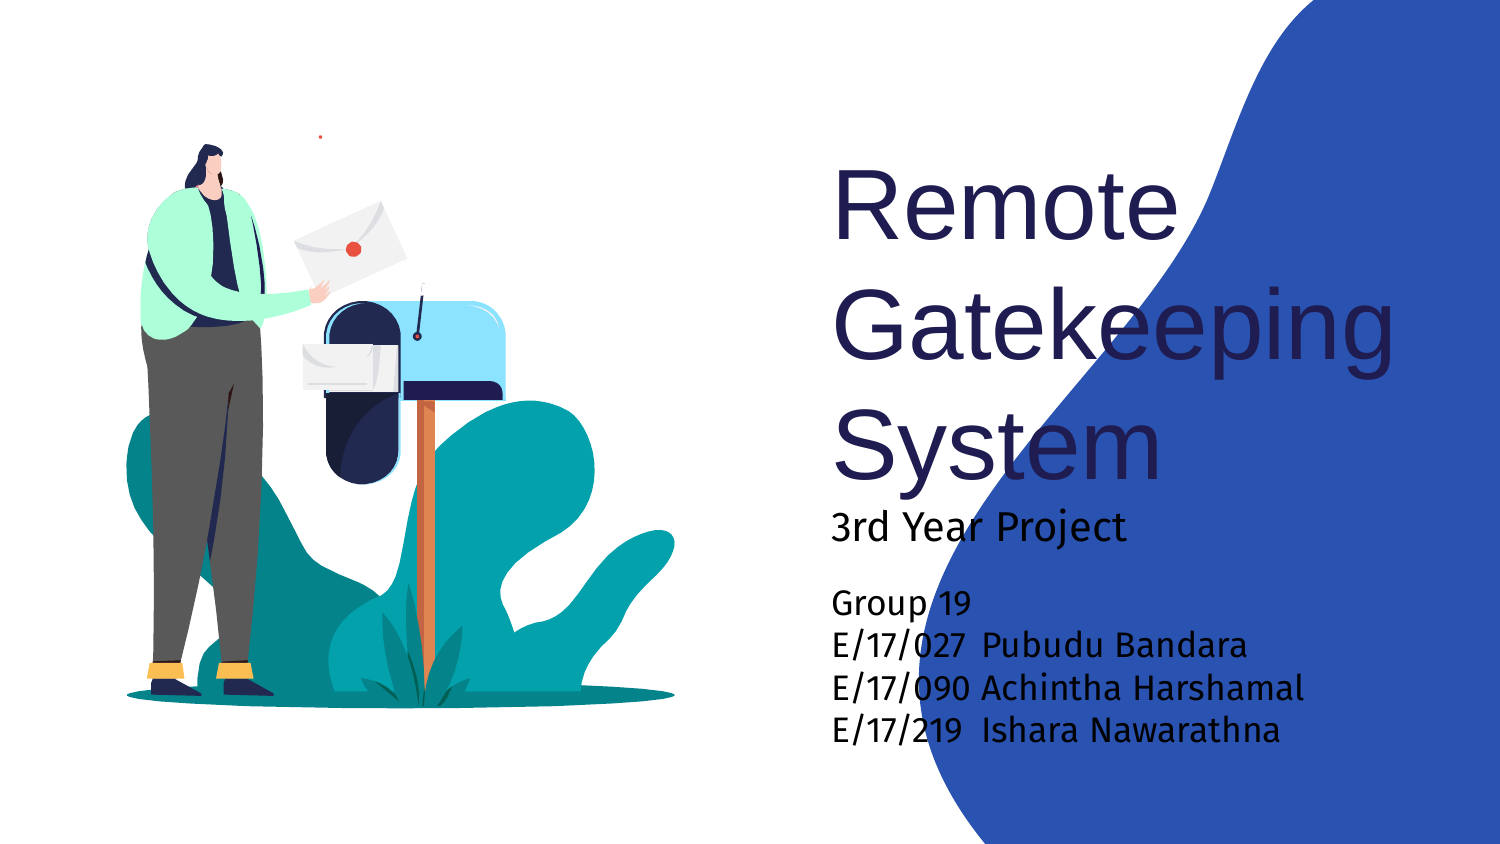

# Remote
Gatekeeping
System
3rd Year Project

Group 19
E/17/027	Pubudu Bandara
E/17/090 Achintha Harshamal
E/17/219	Ishara Nawarathna